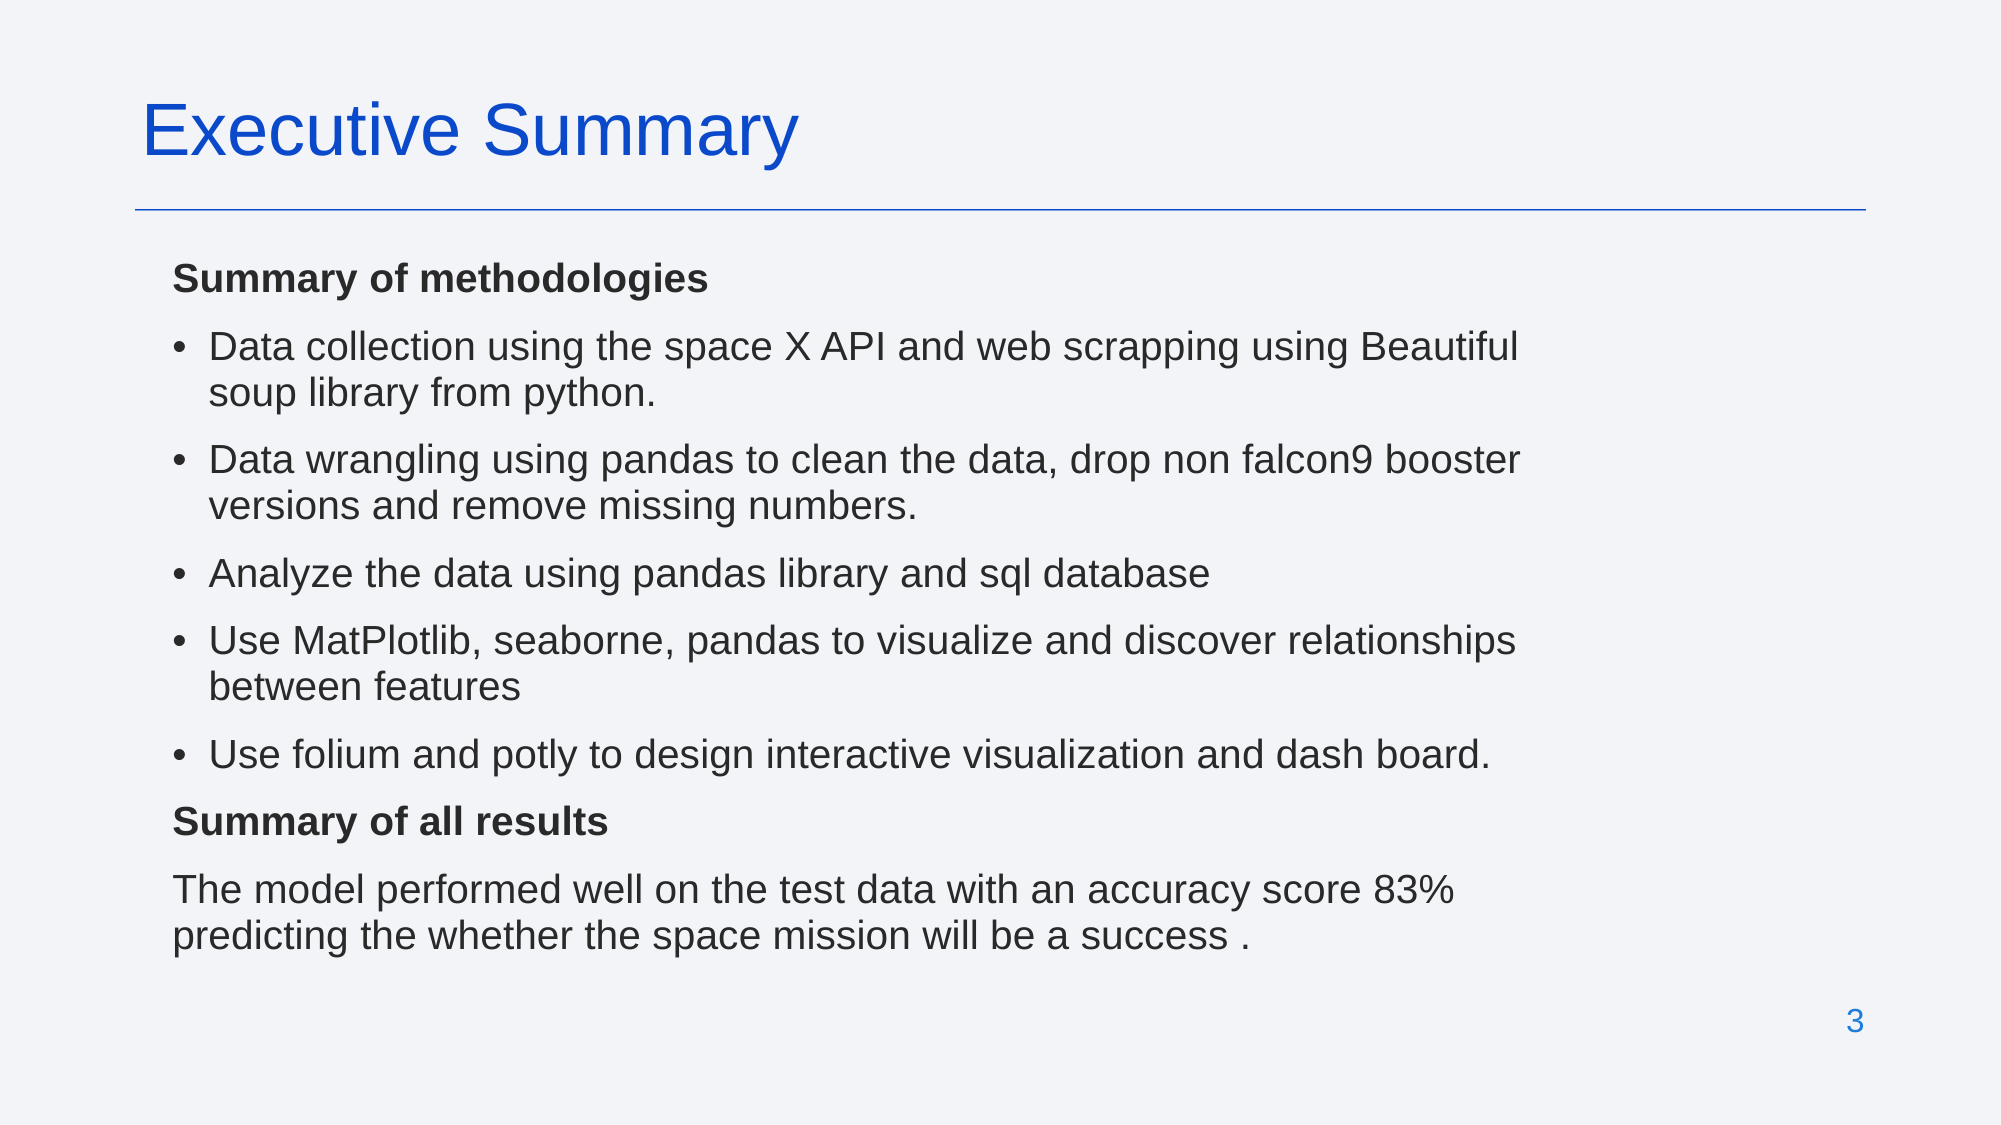

Executive Summary
Summary of methodologies
Data collection using the space X API and web scrapping using Beautiful soup library from python.
Data wrangling using pandas to clean the data, drop non falcon9 booster versions and remove missing numbers.
Analyze the data using pandas library and sql database
Use MatPlotlib, seaborne, pandas to visualize and discover relationships between features
Use folium and potly to design interactive visualization and dash board.
Summary of all results
The model performed well on the test data with an accuracy score 83% predicting the whether the space mission will be a success .

3